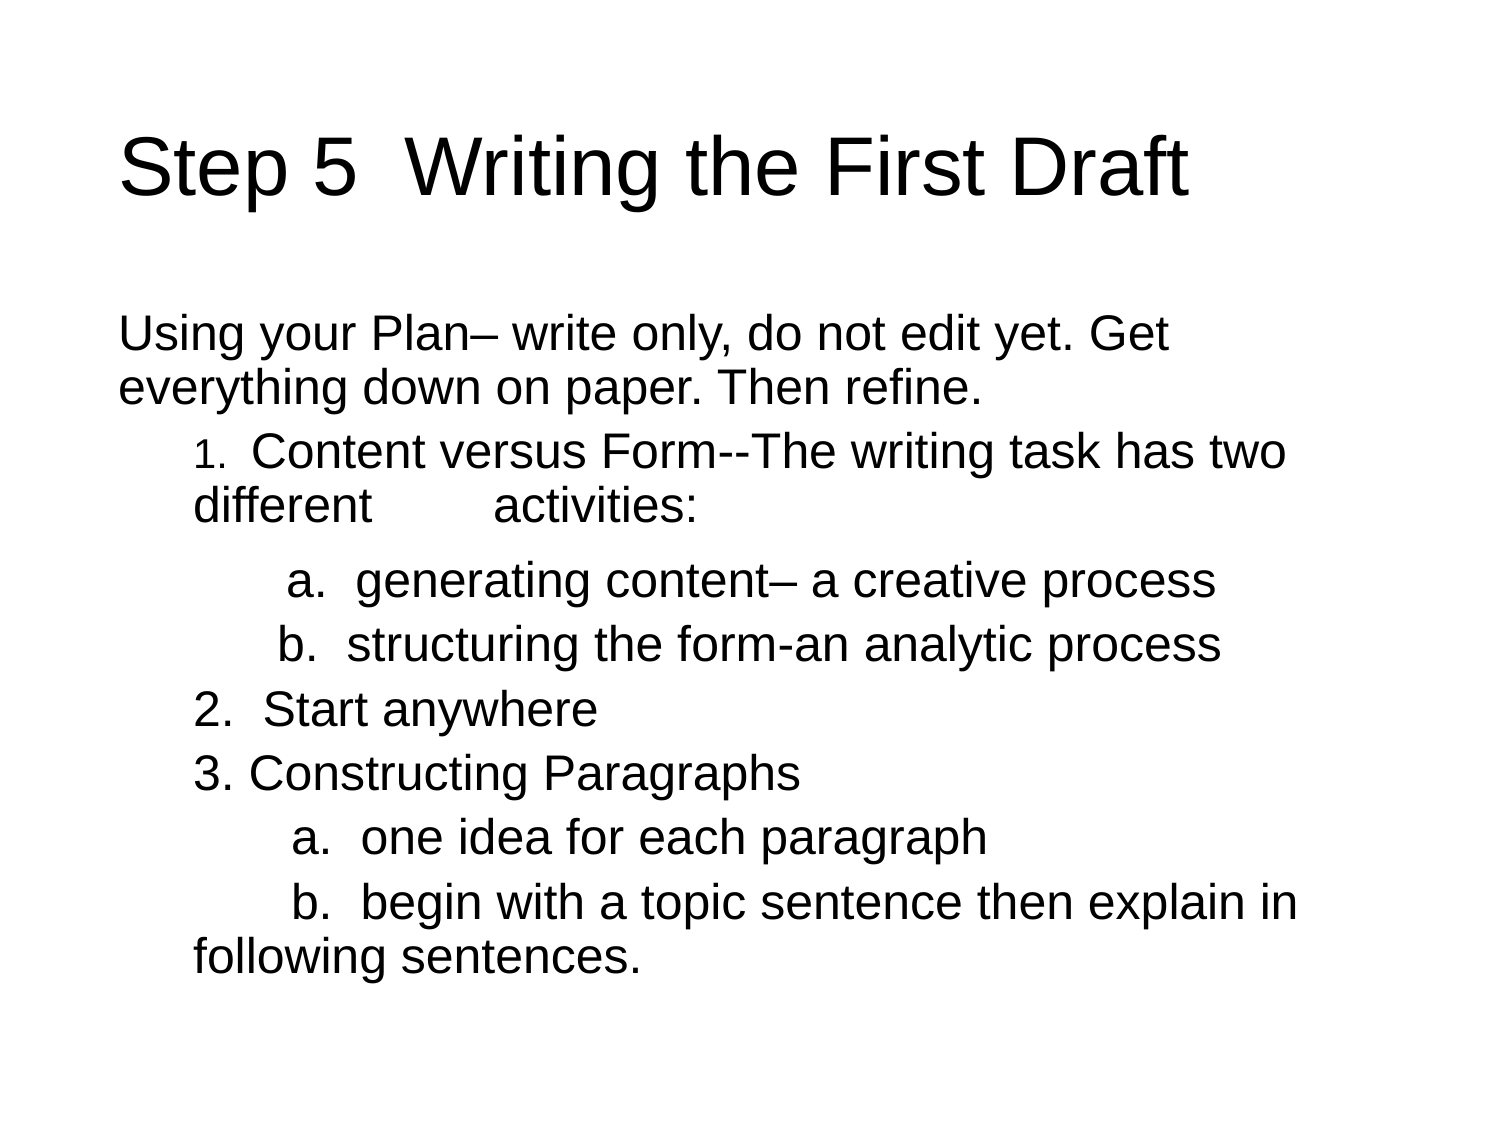

# Step 5  Writing the First Draft
Using your Plan– write only, do not edit yet. Get everything down on paper. Then refine.
1.  Content versus Form--The writing task has two different 	activities:
            a.  generating content– a creative process
      b.  structuring the form-an analytic process
2.  Start anywhere
3. Constructing Paragraphs
       a.  one idea for each paragraph
       b.  begin with a topic sentence then explain in following sentences.